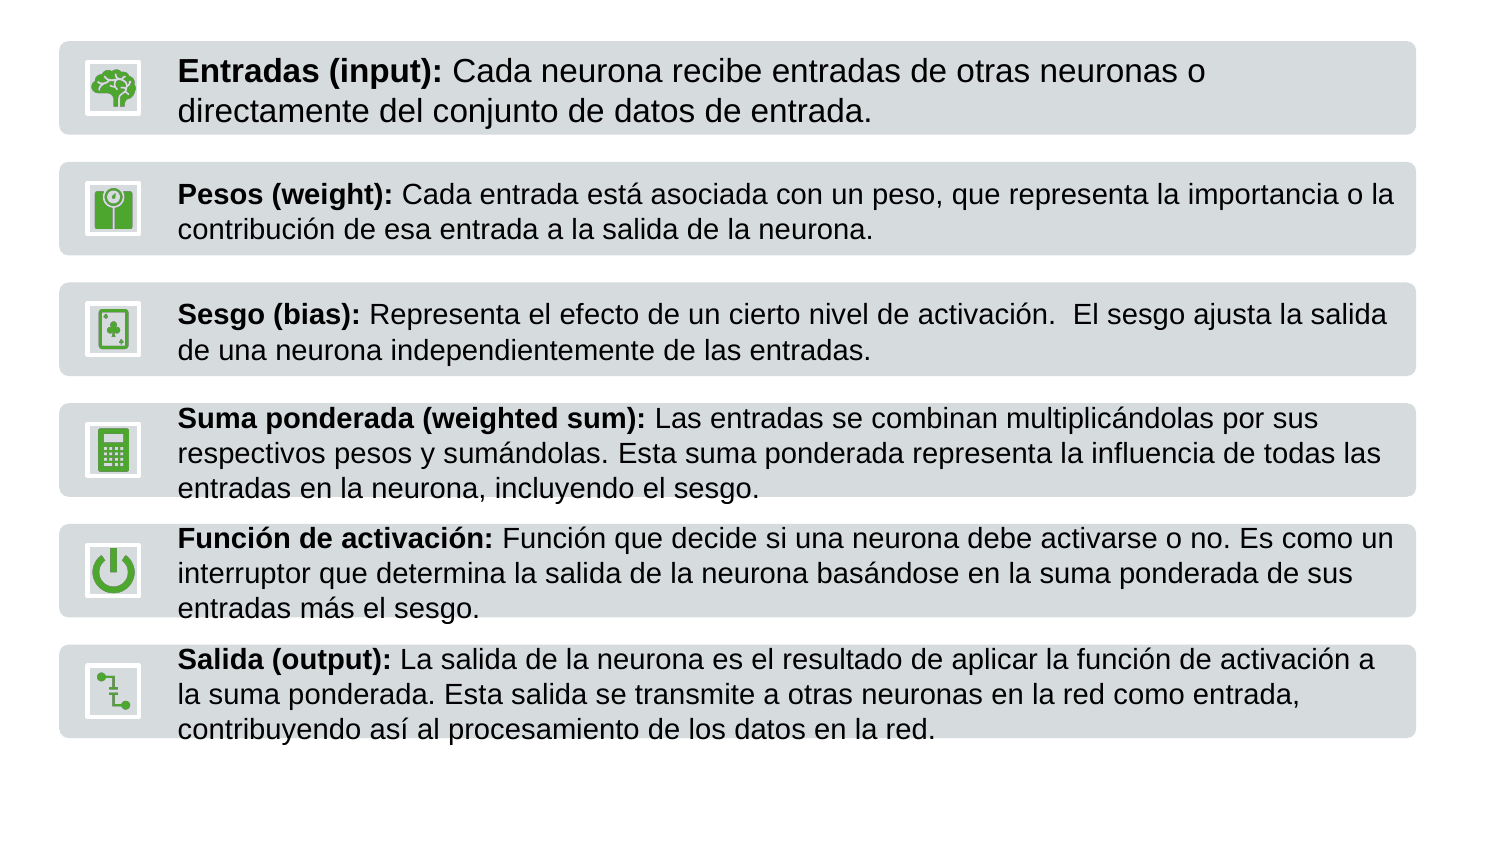

Entradas (input): Cada neurona recibe entradas de otras neuronas o directamente del conjunto de datos de entrada.
Pesos (weight): Cada entrada está asociada con un peso, que representa la importancia o la contribución de esa entrada a la salida de la neurona.
Sesgo (bias): Representa el efecto de un cierto nivel de activación.  El sesgo ajusta la salida de una neurona independientemente de las entradas.
Suma ponderada (weighted sum): Las entradas se combinan multiplicándolas por sus respectivos pesos y sumándolas. Esta suma ponderada representa la influencia de todas las entradas en la neurona, incluyendo el sesgo.
Función de activación: Función que decide si una neurona debe activarse o no. Es como un interruptor que determina la salida de la neurona basándose en la suma ponderada de sus entradas más el sesgo.
Salida (output): La salida de la neurona es el resultado de aplicar la función de activación a la suma ponderada. Esta salida se transmite a otras neuronas en la red como entrada, contribuyendo así al procesamiento de los datos en la red.